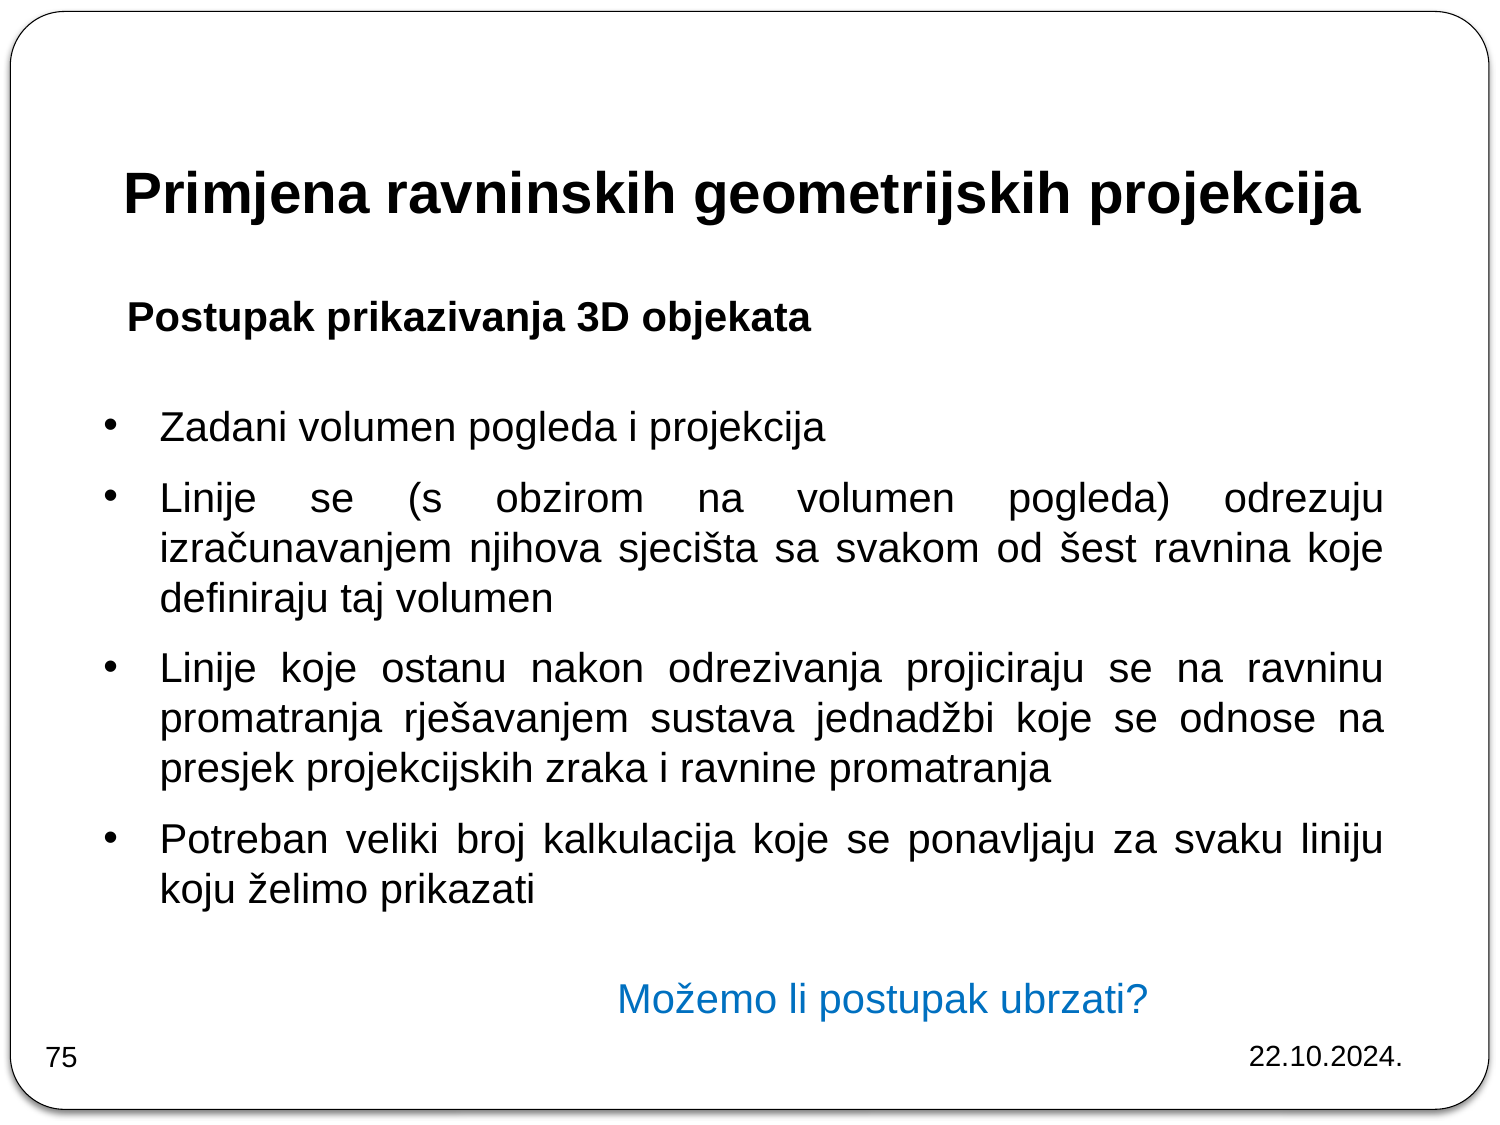

# Primjena ravninskih geometrijskih projekcija

Postupak prikazivanja 3D objekata

Zadani volumen pogleda i projekcija
Linije se (s obzirom na volumen pogleda) odrezuju izračunavanjem njihova sjecišta sa svakom od šest ravnina koje definiraju taj volumen
Linije koje ostanu nakon odrezivanja projiciraju se na ravninu promatranja rješavanjem sustava jednadžbi koje se odnose na presjek projekcijskih zraka i ravnine promatranja
Potreban veliki broj kalkulacija koje se ponavljaju za svaku liniju koju želimo prikazati

Možemo li postupak ubrzati?
22.10.2024.
75